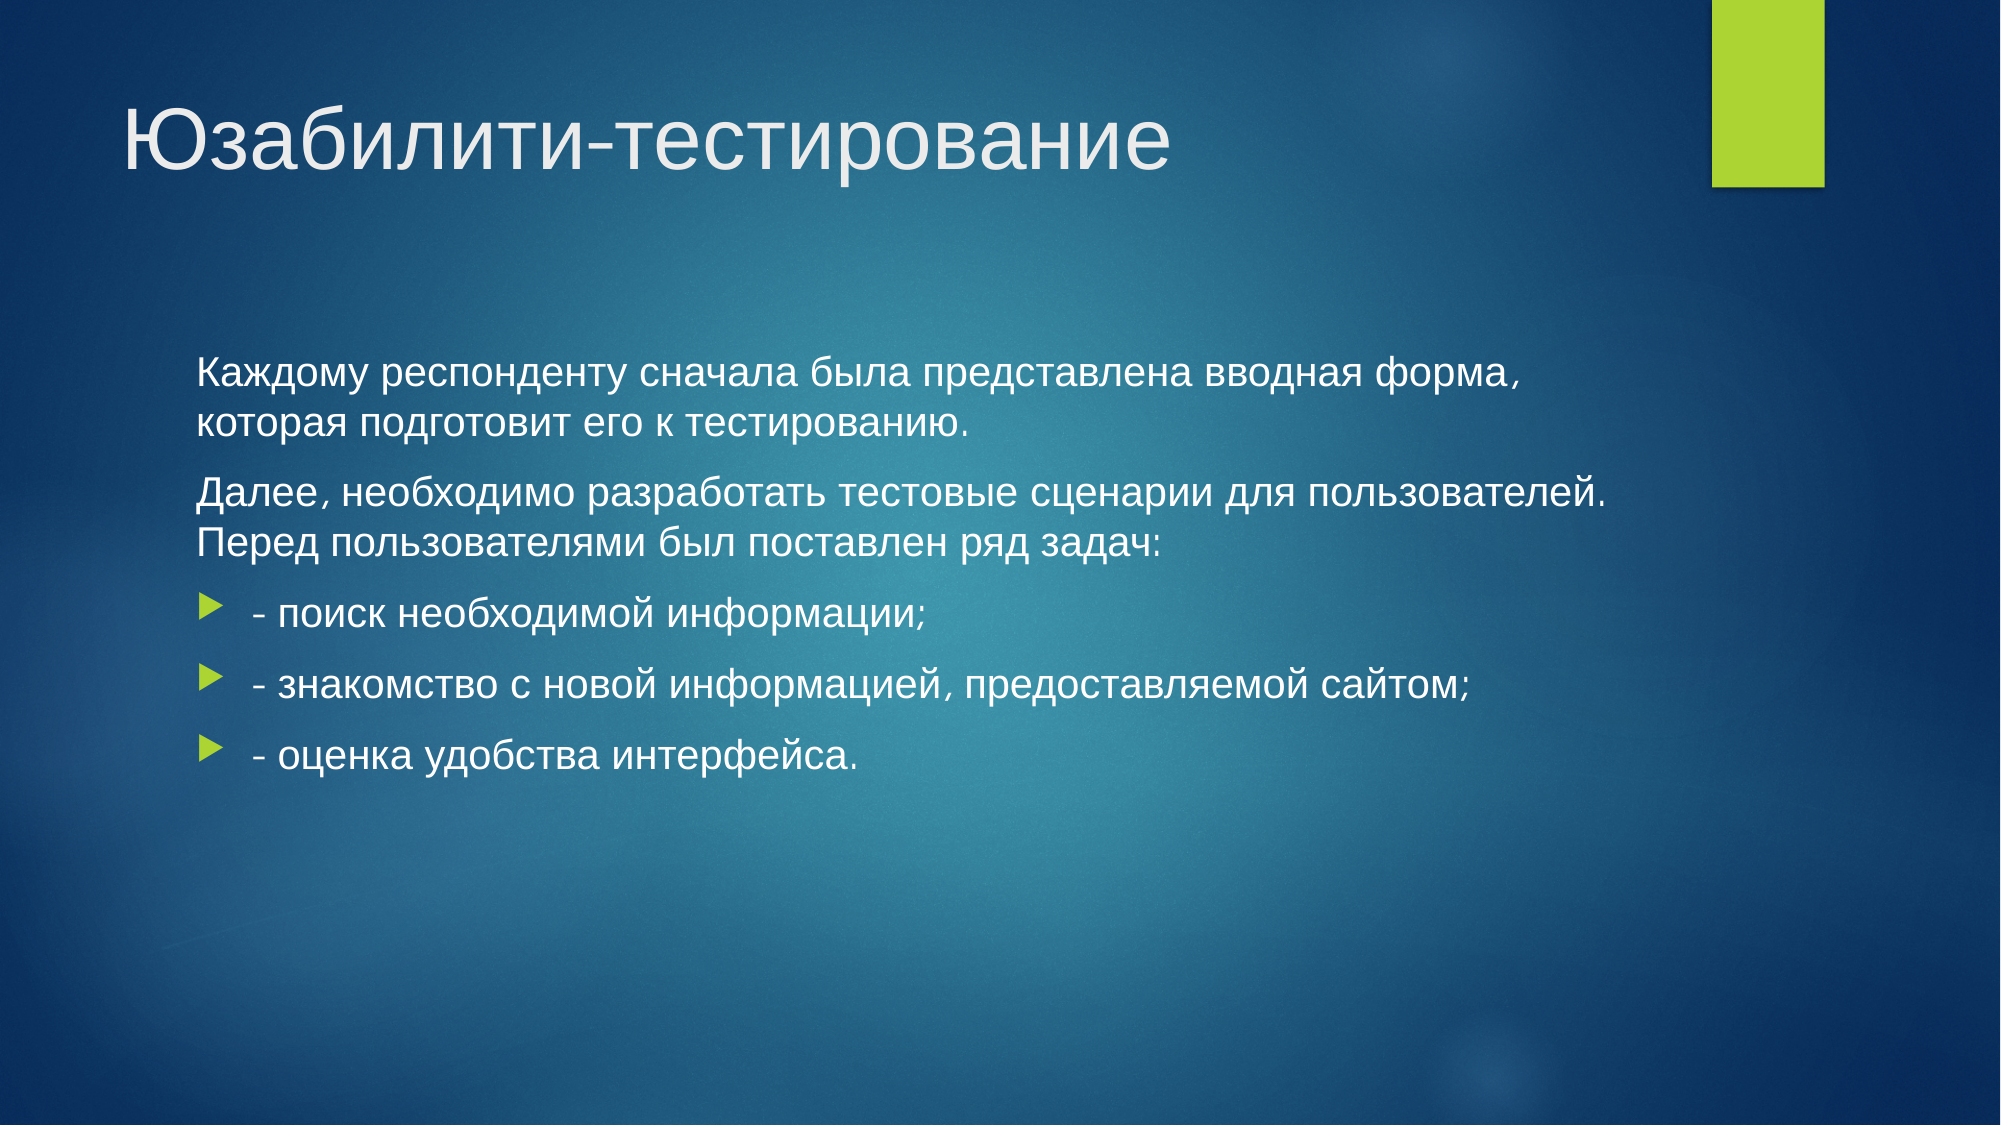

# Юзабилити-тестирование
Каждому респонденту сначала была представлена вводная форма, которая подготовит его к тестированию.
Далее, необходимо разработать тестовые сценарии для пользователей. Перед пользователями был поставлен ряд задач:
- поиск необходимой информации;
- знакомство с новой информацией, предоставляемой сайтом;
- оценка удобства интерфейса.